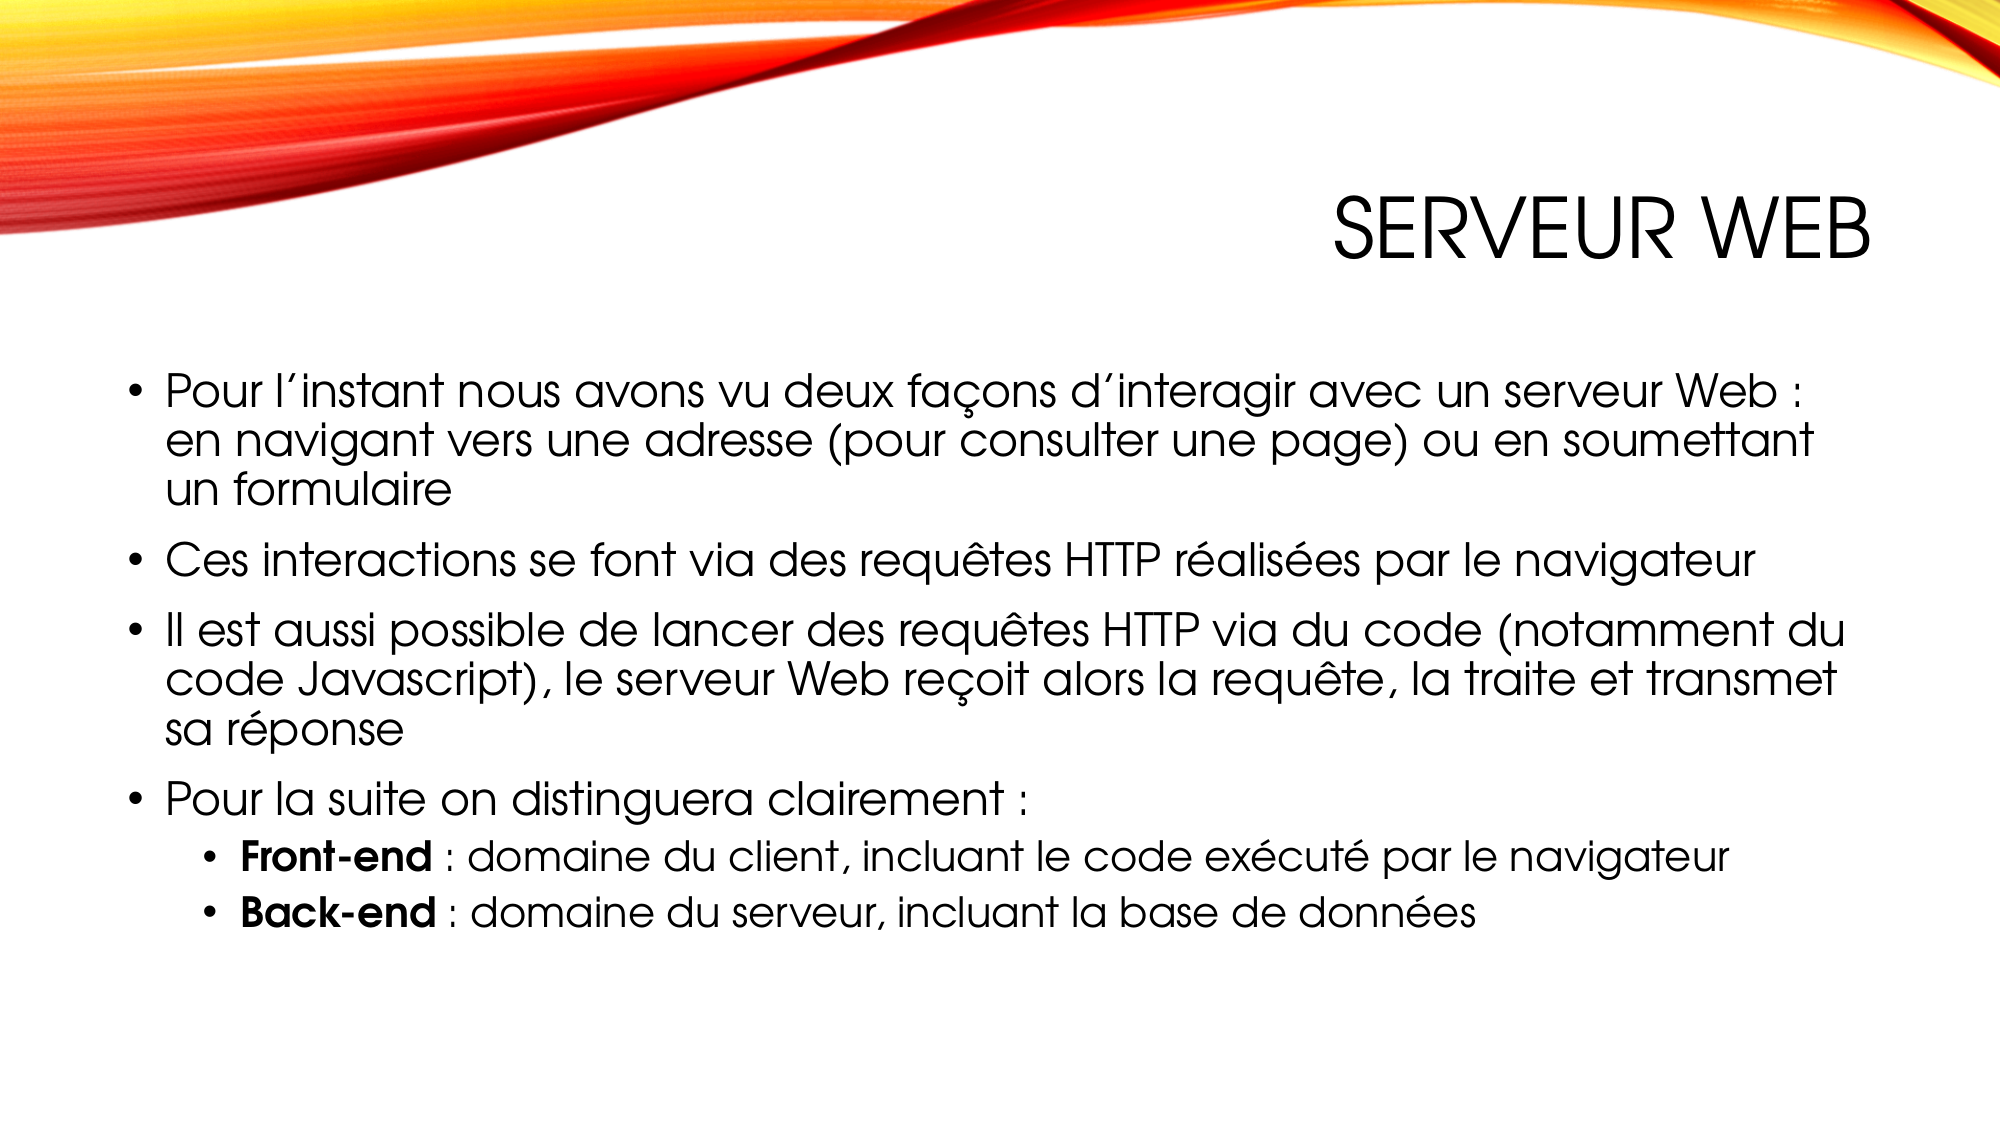

# Serveur Web
Pour l’instant nous avons vu deux façons d’interagir avec un serveur Web : en navigant vers une adresse (pour consulter une page) ou en soumettant un formulaire
Ces interactions se font via des requêtes HTTP réalisées par le navigateur
Il est aussi possible de lancer des requêtes HTTP via du code (notamment du code Javascript), le serveur Web reçoit alors la requête, la traite et transmet sa réponse
Pour la suite on distinguera clairement :
Front-end : domaine du client, incluant le code exécuté par le navigateur
Back-end : domaine du serveur, incluant la base de données